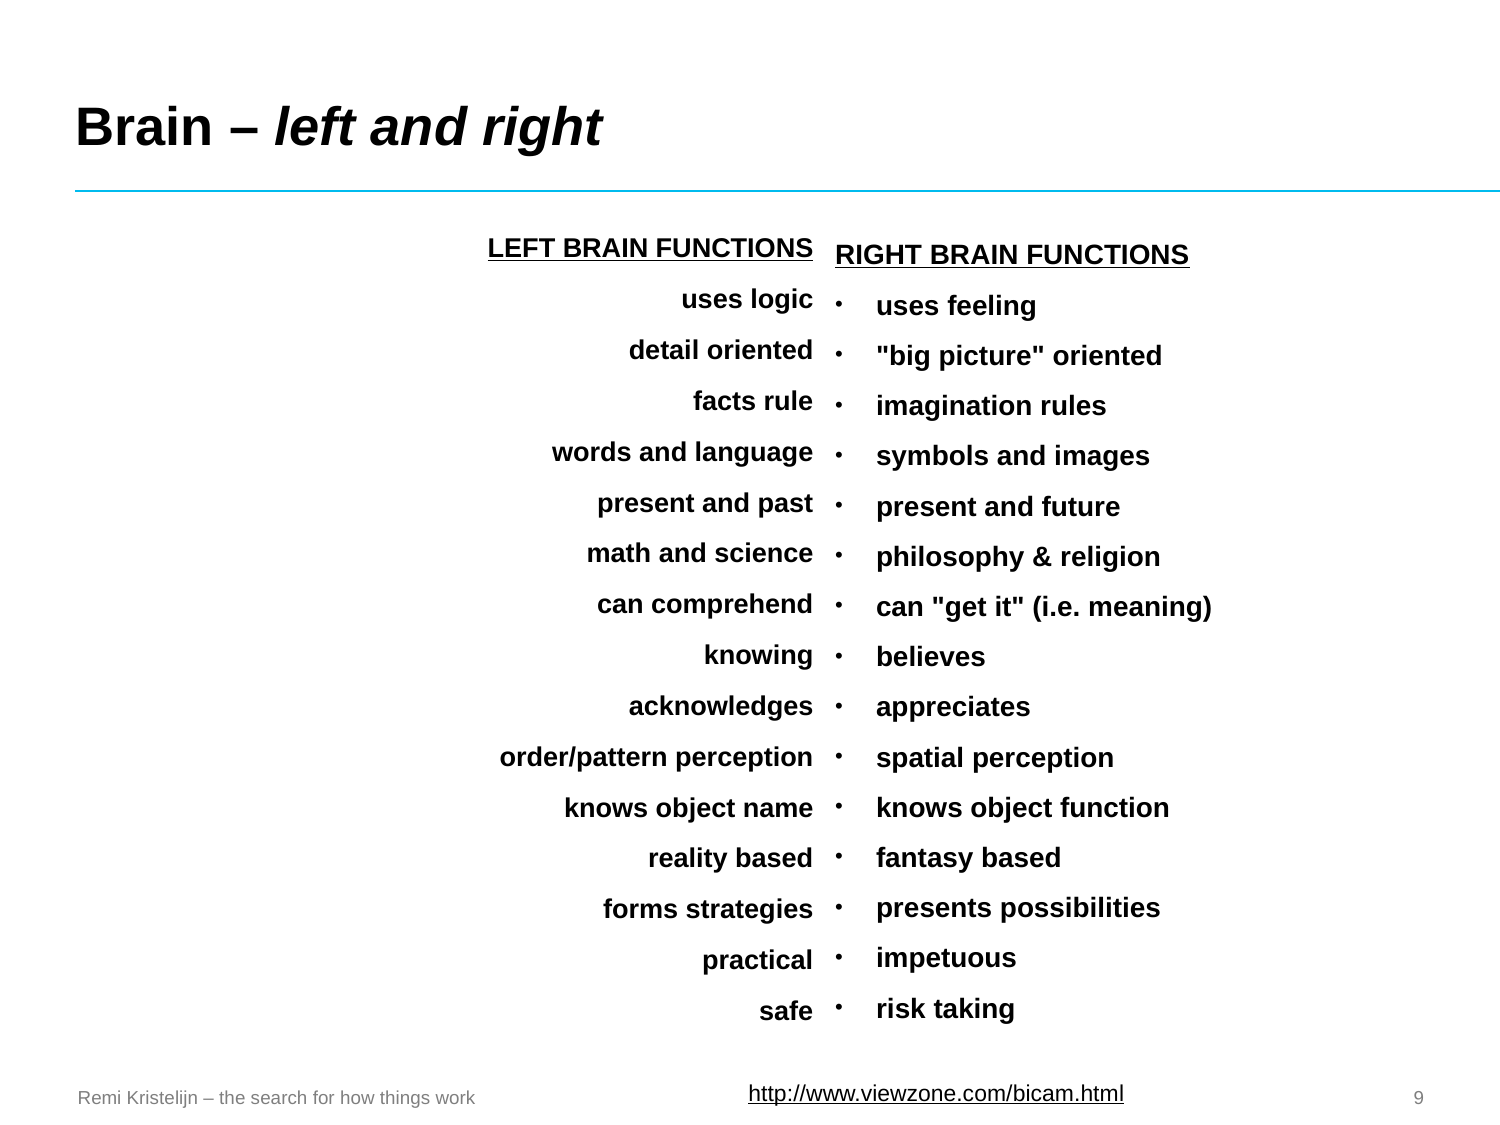

# Brain – left and right
LEFT BRAIN FUNCTIONS
uses logic
detail oriented
facts rule
words and language
present and past
math and science
can comprehend
knowing
acknowledges
order/pattern perception
knows object name
reality based
forms strategies
practical
				safe

RIGHT BRAIN FUNCTIONS
uses feeling
"big picture" oriented
imagination rules
symbols and images
present and future
philosophy & religion
can "get it" (i.e. meaning)
believes
appreciates
spatial perception
knows object function
fantasy based
presents possibilities
impetuous
risk taking
http://www.viewzone.com/bicam.html